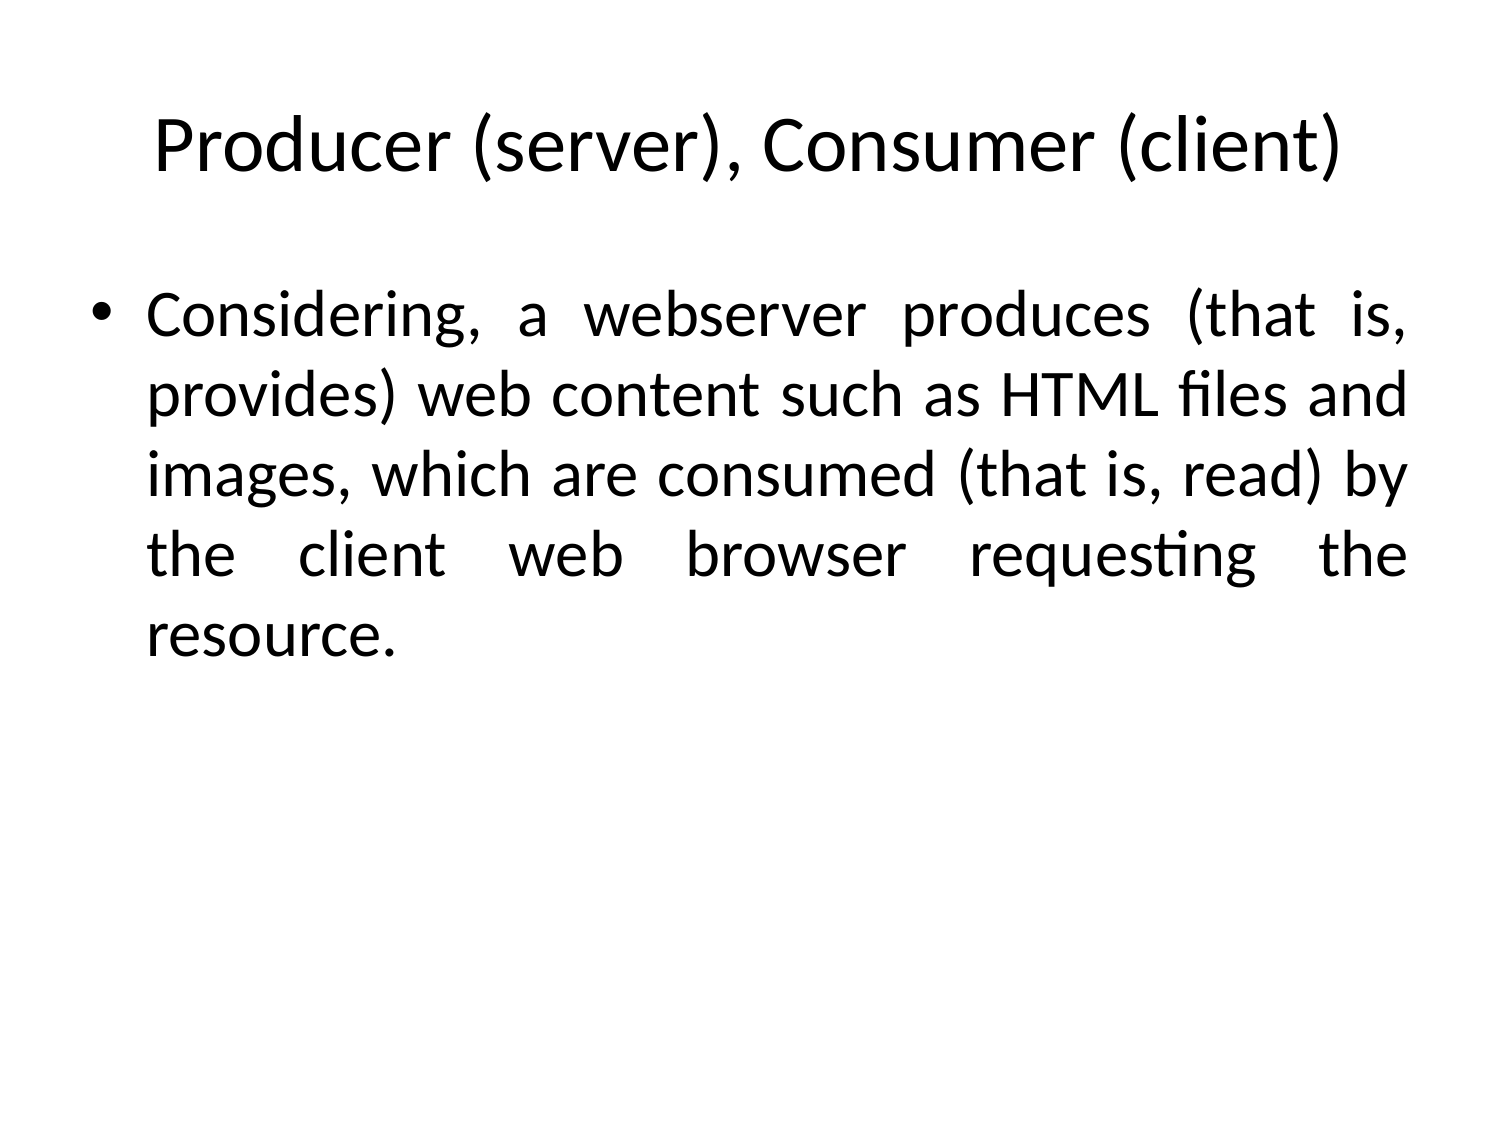

# Producer (server), Consumer (client)
Considering, a webserver produces (that is, provides) web content such as HTML files and images, which are consumed (that is, read) by the client web browser requesting the resource.